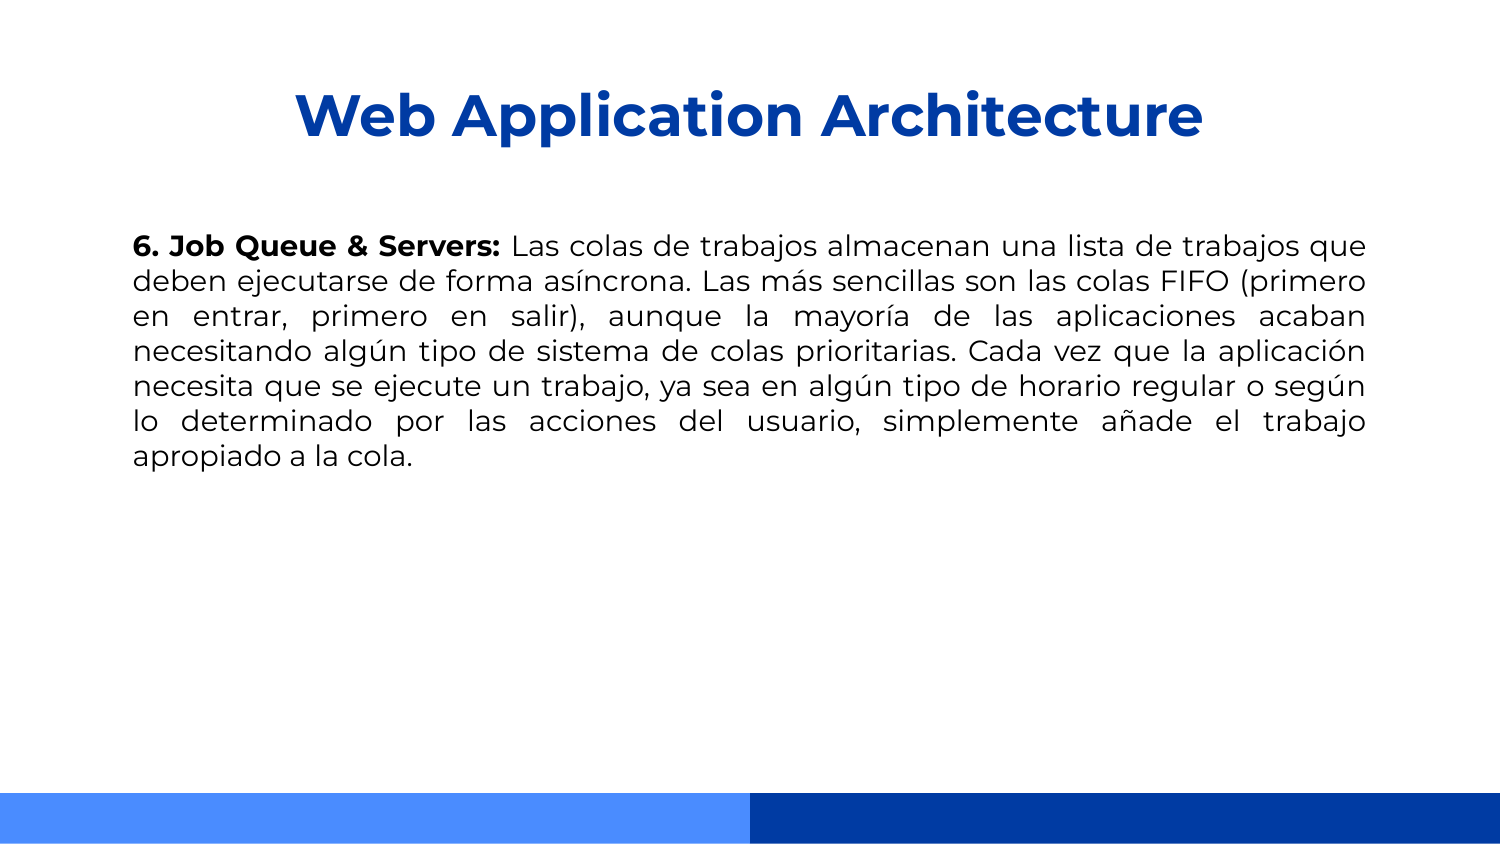

# Web Application Architecture
6. Job Queue & Servers: Las colas de trabajos almacenan una lista de trabajos que deben ejecutarse de forma asíncrona. Las más sencillas son las colas FIFO (primero en entrar, primero en salir), aunque la mayoría de las aplicaciones acaban necesitando algún tipo de sistema de colas prioritarias. Cada vez que la aplicación necesita que se ejecute un trabajo, ya sea en algún tipo de horario regular o según lo determinado por las acciones del usuario, simplemente añade el trabajo apropiado a la cola.